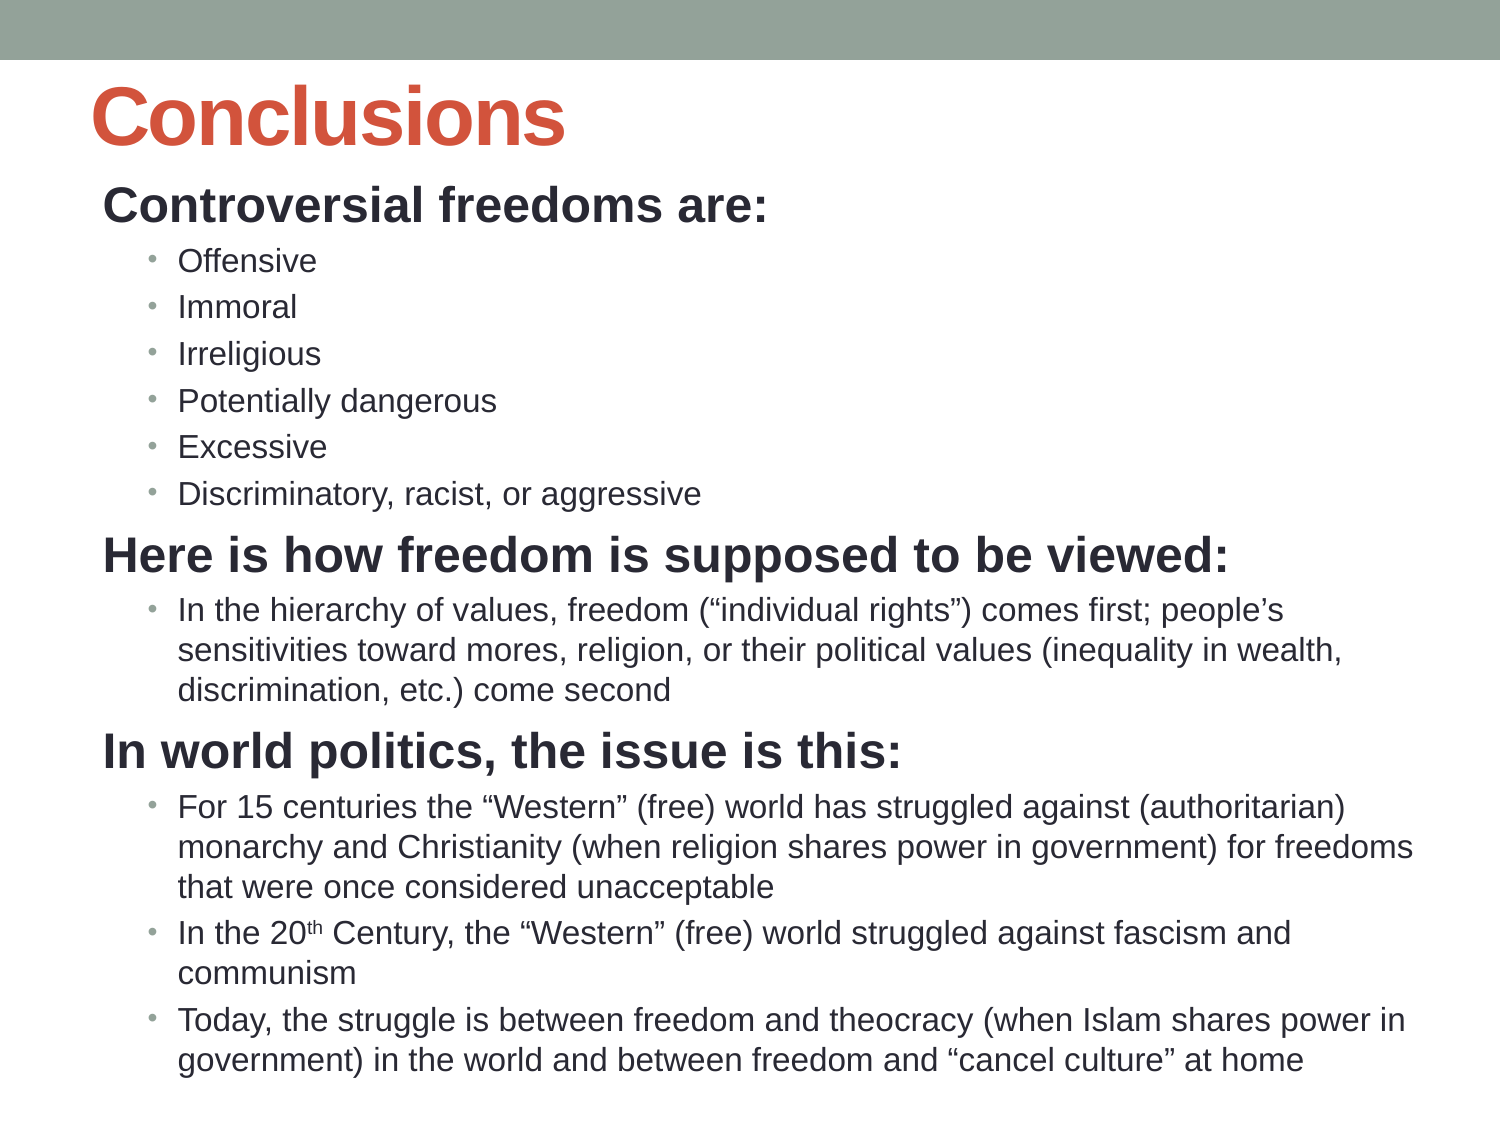

# Conclusions
Controversial freedoms are:
Offensive
Immoral
Irreligious
Potentially dangerous
Excessive
Discriminatory, racist, or aggressive
Here is how freedom is supposed to be viewed:
In the hierarchy of values, freedom (“individual rights”) comes first; people’s sensitivities toward mores, religion, or their political values (inequality in wealth, discrimination, etc.) come second
In world politics, the issue is this:
For 15 centuries the “Western” (free) world has struggled against (authoritarian) monarchy and Christianity (when religion shares power in government) for freedoms that were once considered unacceptable
In the 20th Century, the “Western” (free) world struggled against fascism and communism
Today, the struggle is between freedom and theocracy (when Islam shares power in government) in the world and between freedom and “cancel culture” at home